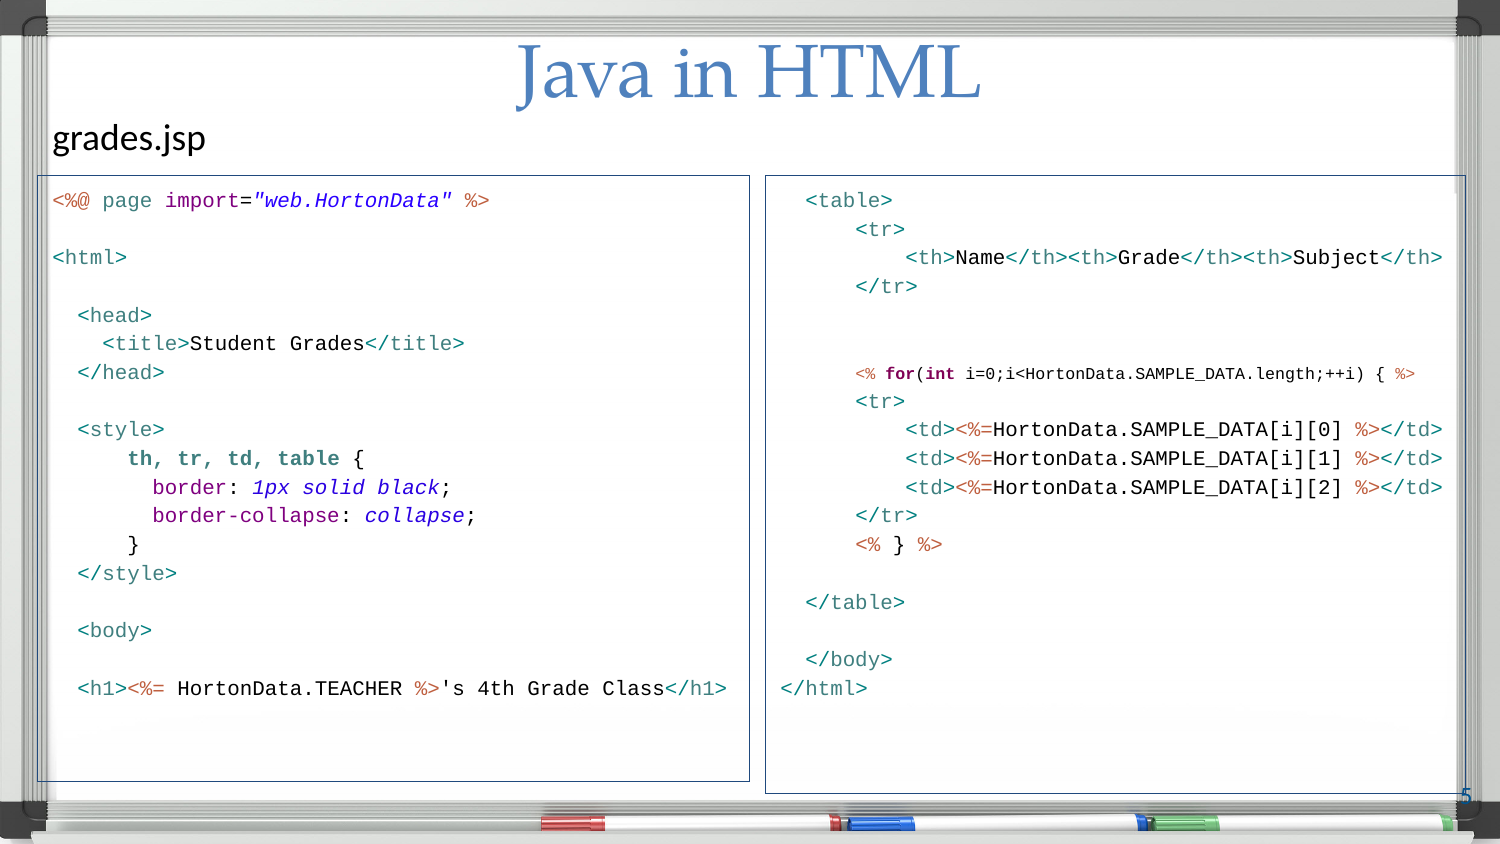

# Java in HTML
grades.jsp
  <table>
      <tr>
          <th>Name</th><th>Grade</th><th>Subject</th>
      </tr>

      <% for(int i=0;i<HortonData.SAMPLE_DATA.length;++i) { %>
      <tr>
          <td><%=HortonData.SAMPLE_DATA[i][0] %></td>
          <td><%=HortonData.SAMPLE_DATA[i][1] %></td>
          <td><%=HortonData.SAMPLE_DATA[i][2] %></td>
      </tr>
      <% } %>

  </table>

  </body>
</html>
<%@ page import="web.HortonData" %>

<html>

  <head>
    <title>Student Grades</title>
  </head>

  <style>
      th, tr, td, table {
        border: 1px solid black;
        border-collapse: collapse;
      }
  </style>

  <body>

  <h1><%= HortonData.TEACHER %>'s 4th Grade Class</h1>

5
Streams of bytes … two ways (into your program and out of your program)
Disks, consoles, sockets, keyboards, printers
Know how to talk streams and you can talk to anything
Initialization (constructor) is different. Use is the same.